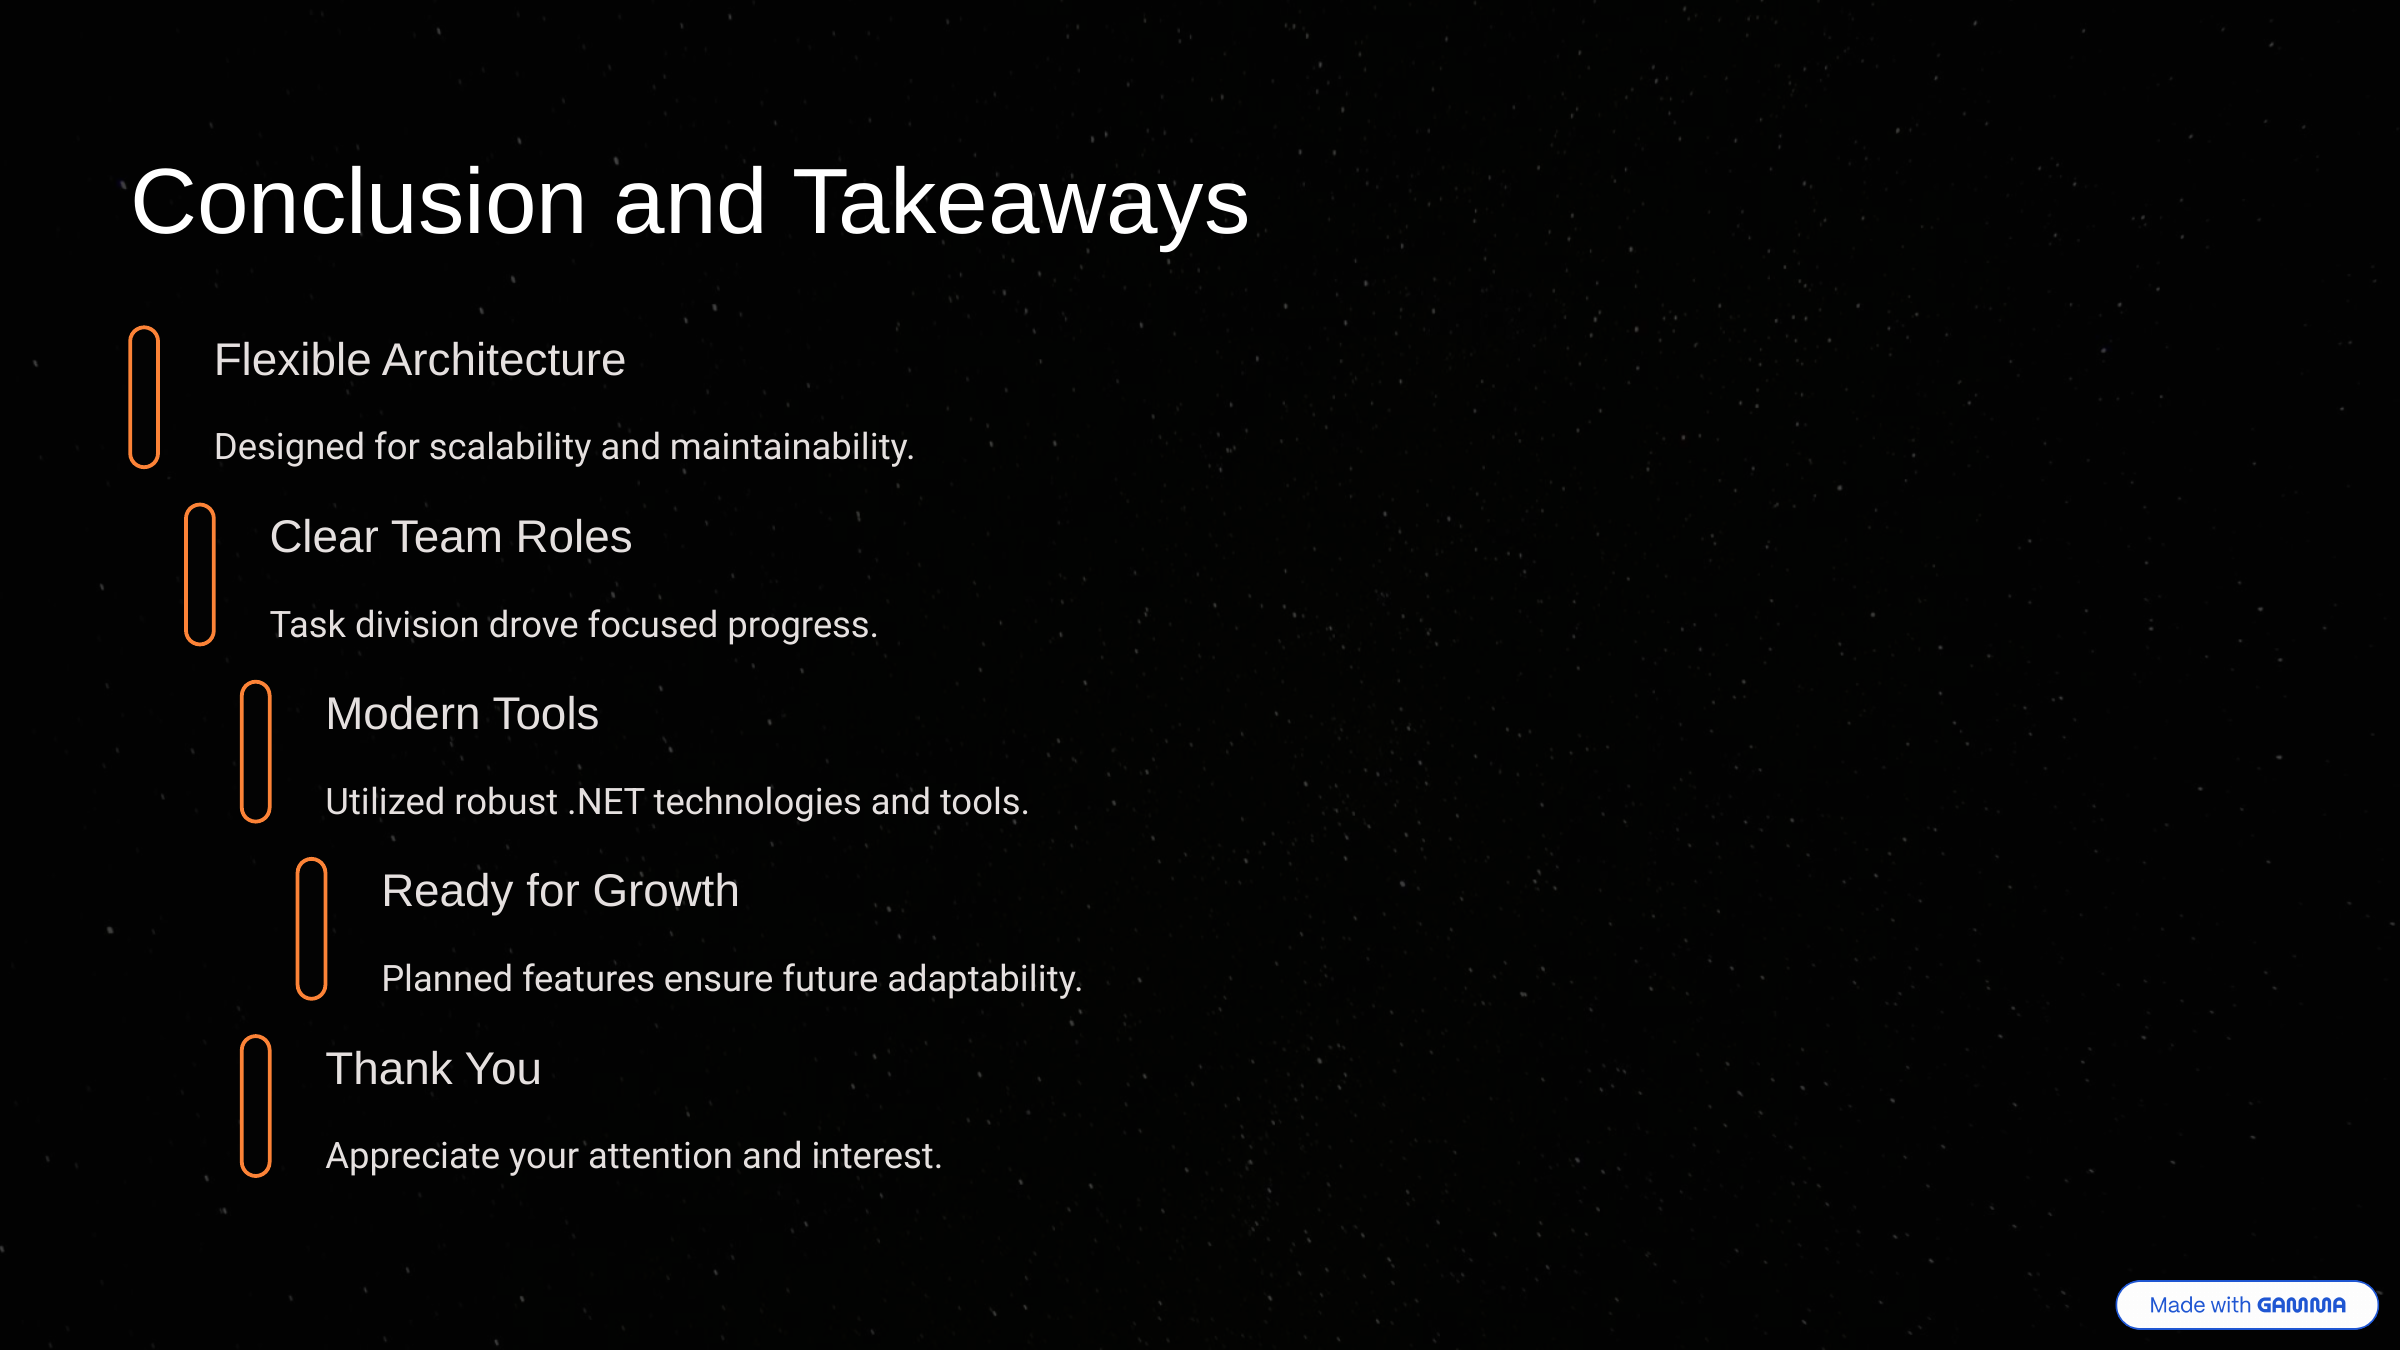

Conclusion and Takeaways

Flexible Architecture
Designed for scalability and maintainability.

Clear Team Roles
Task division drove focused progress.

Modern Tools
Utilized robust .NET technologies and tools.

Ready for Growth
Planned features ensure future adaptability.

Thank You
Appreciate your attention and interest.